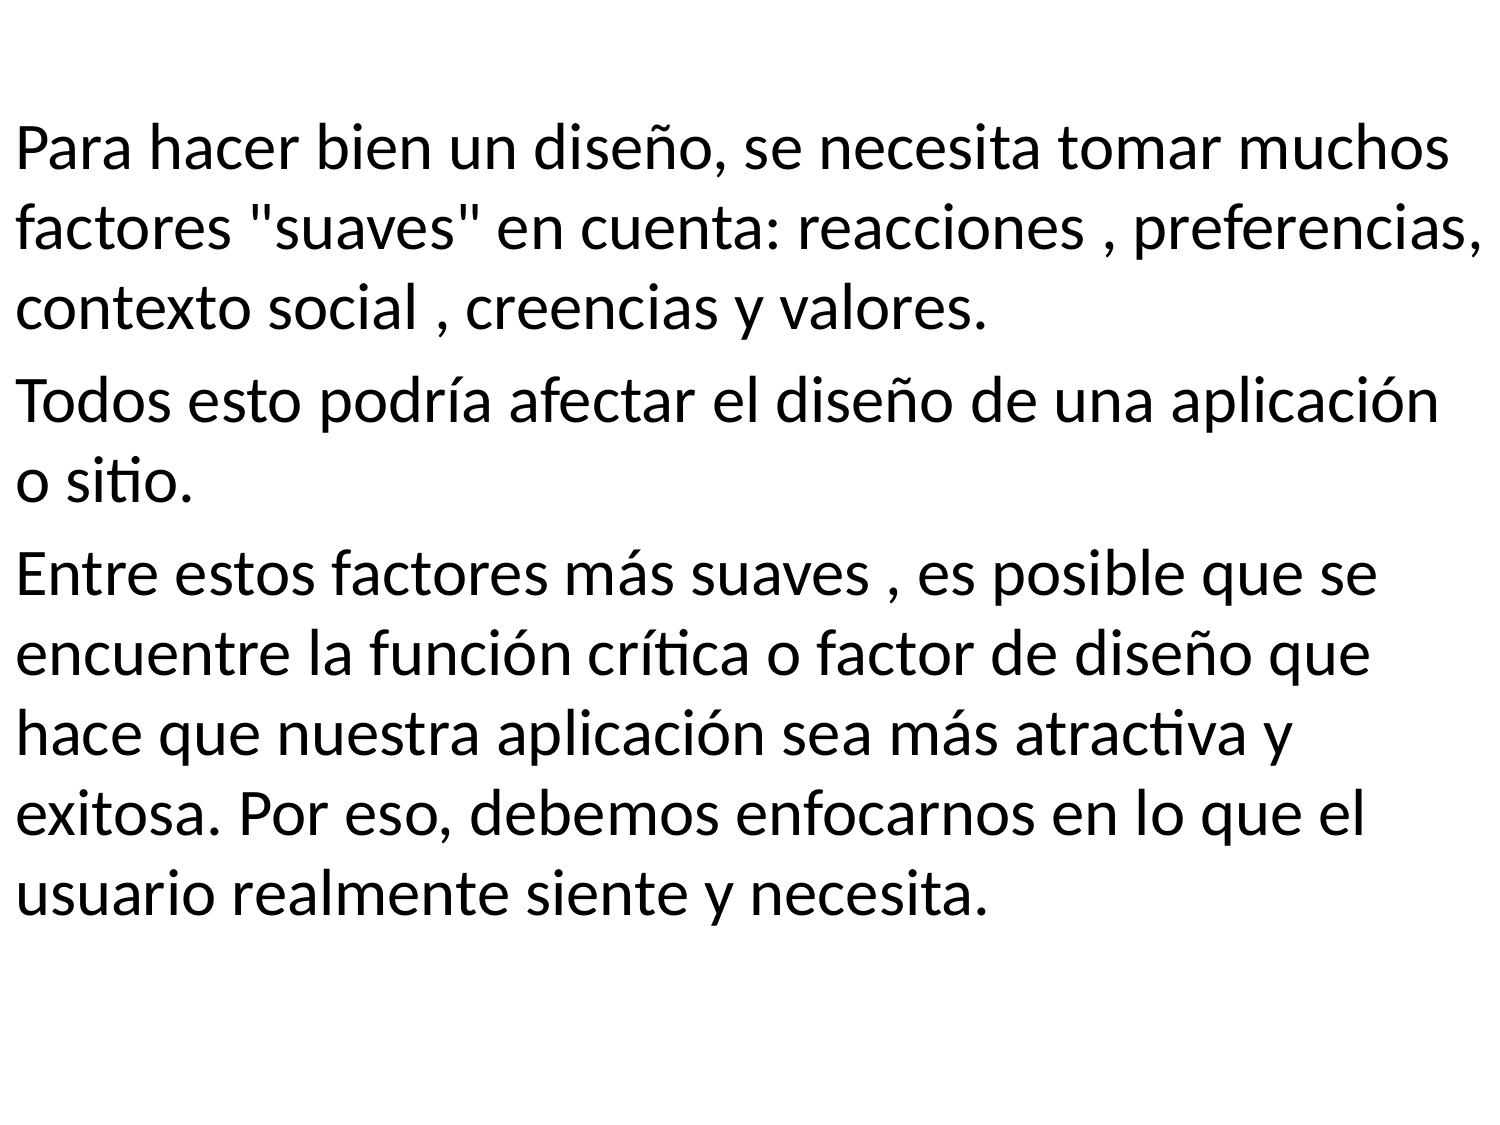

Para hacer bien un diseño, se necesita tomar muchos factores "suaves" en cuenta: reacciones , preferencias, contexto social , creencias y valores.
Todos esto podría afectar el diseño de una aplicación o sitio.
Entre estos factores más suaves , es posible que se encuentre la función crítica o factor de diseño que hace que nuestra aplicación sea más atractiva y exitosa. Por eso, debemos enfocarnos en lo que el usuario realmente siente y necesita.